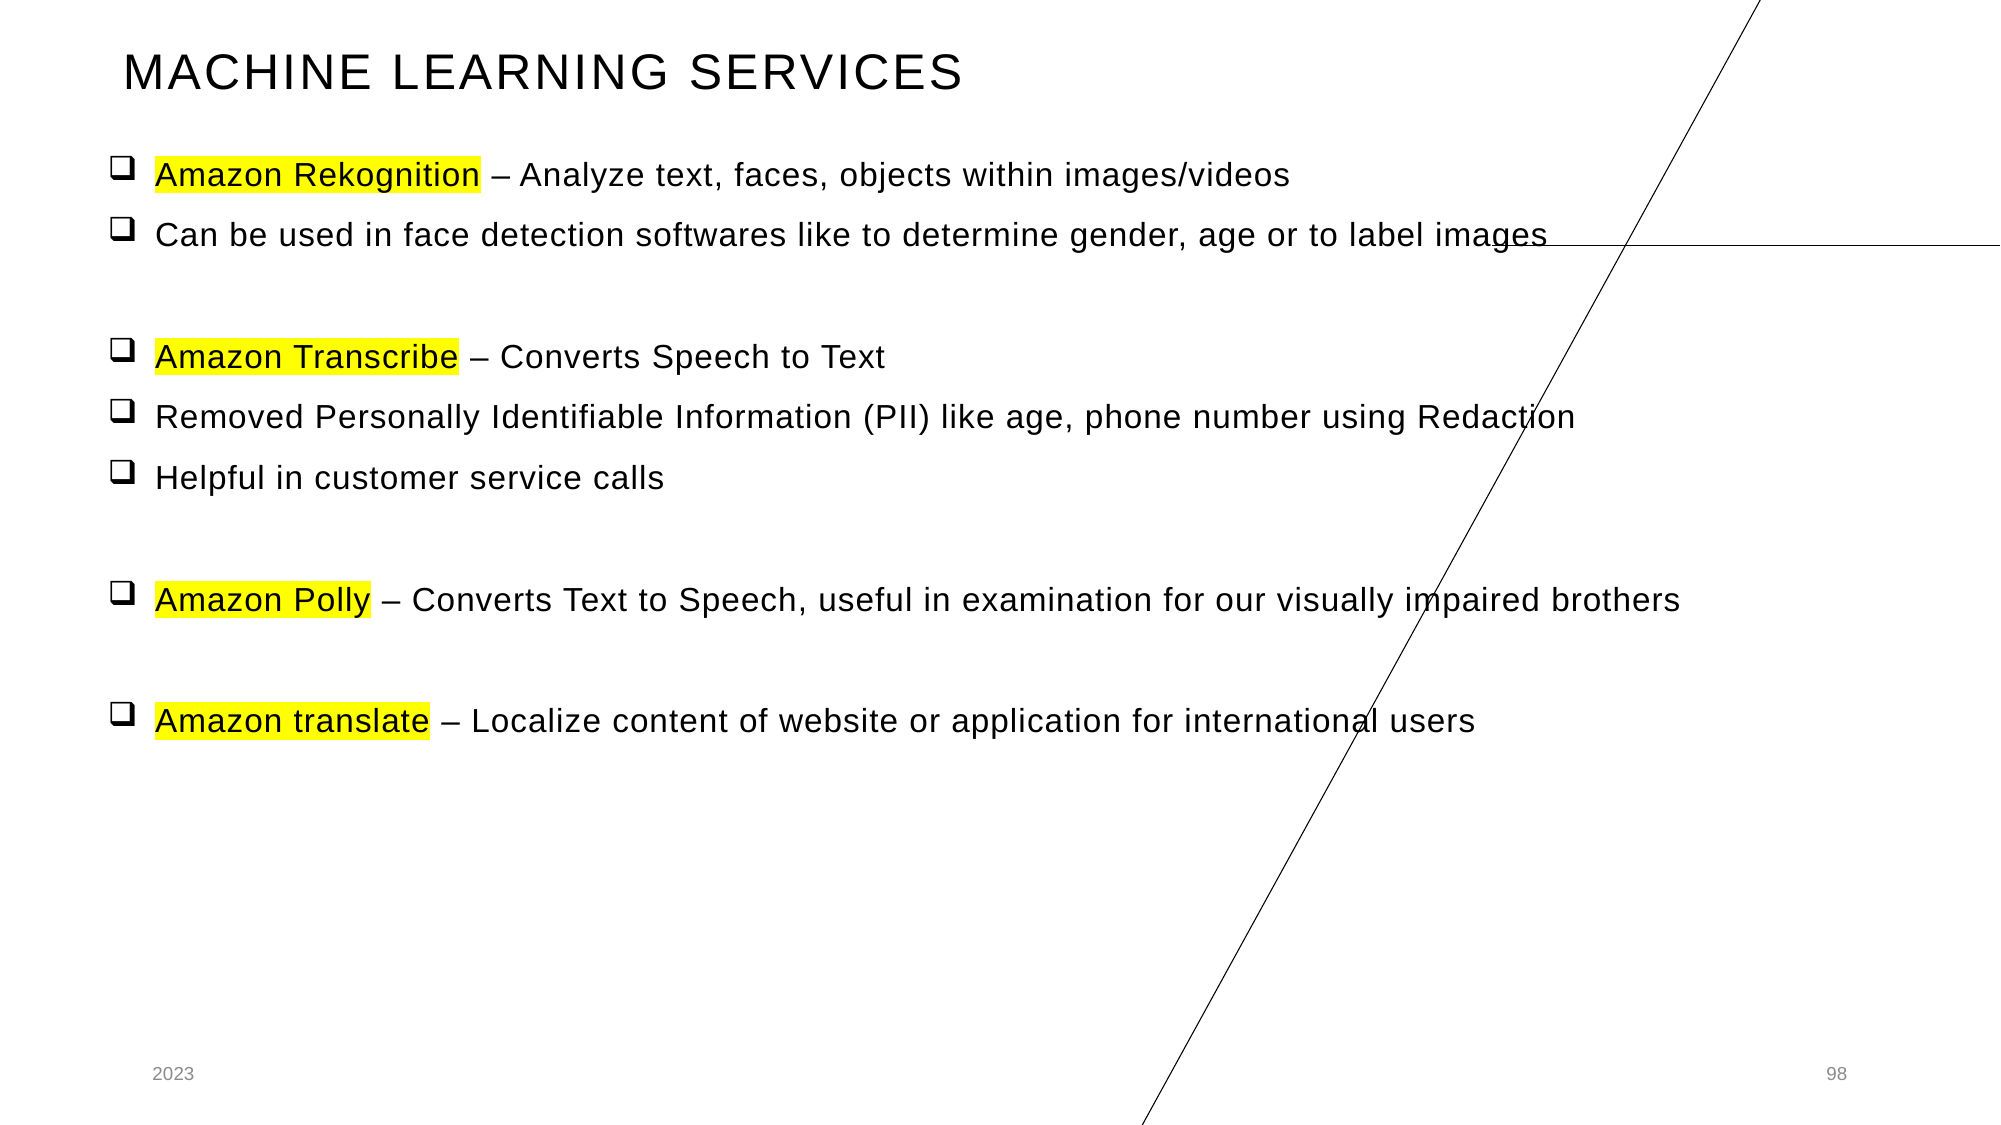

# Machine learning services
Amazon Rekognition – Analyze text, faces, objects within images/videos
Can be used in face detection softwares like to determine gender, age or to label images

Amazon Transcribe – Converts Speech to Text
Removed Personally Identifiable Information (PII) like age, phone number using Redaction
Helpful in customer service calls

Amazon Polly – Converts Text to Speech, useful in examination for our visually impaired brothers

Amazon translate – Localize content of website or application for international users

2023
98